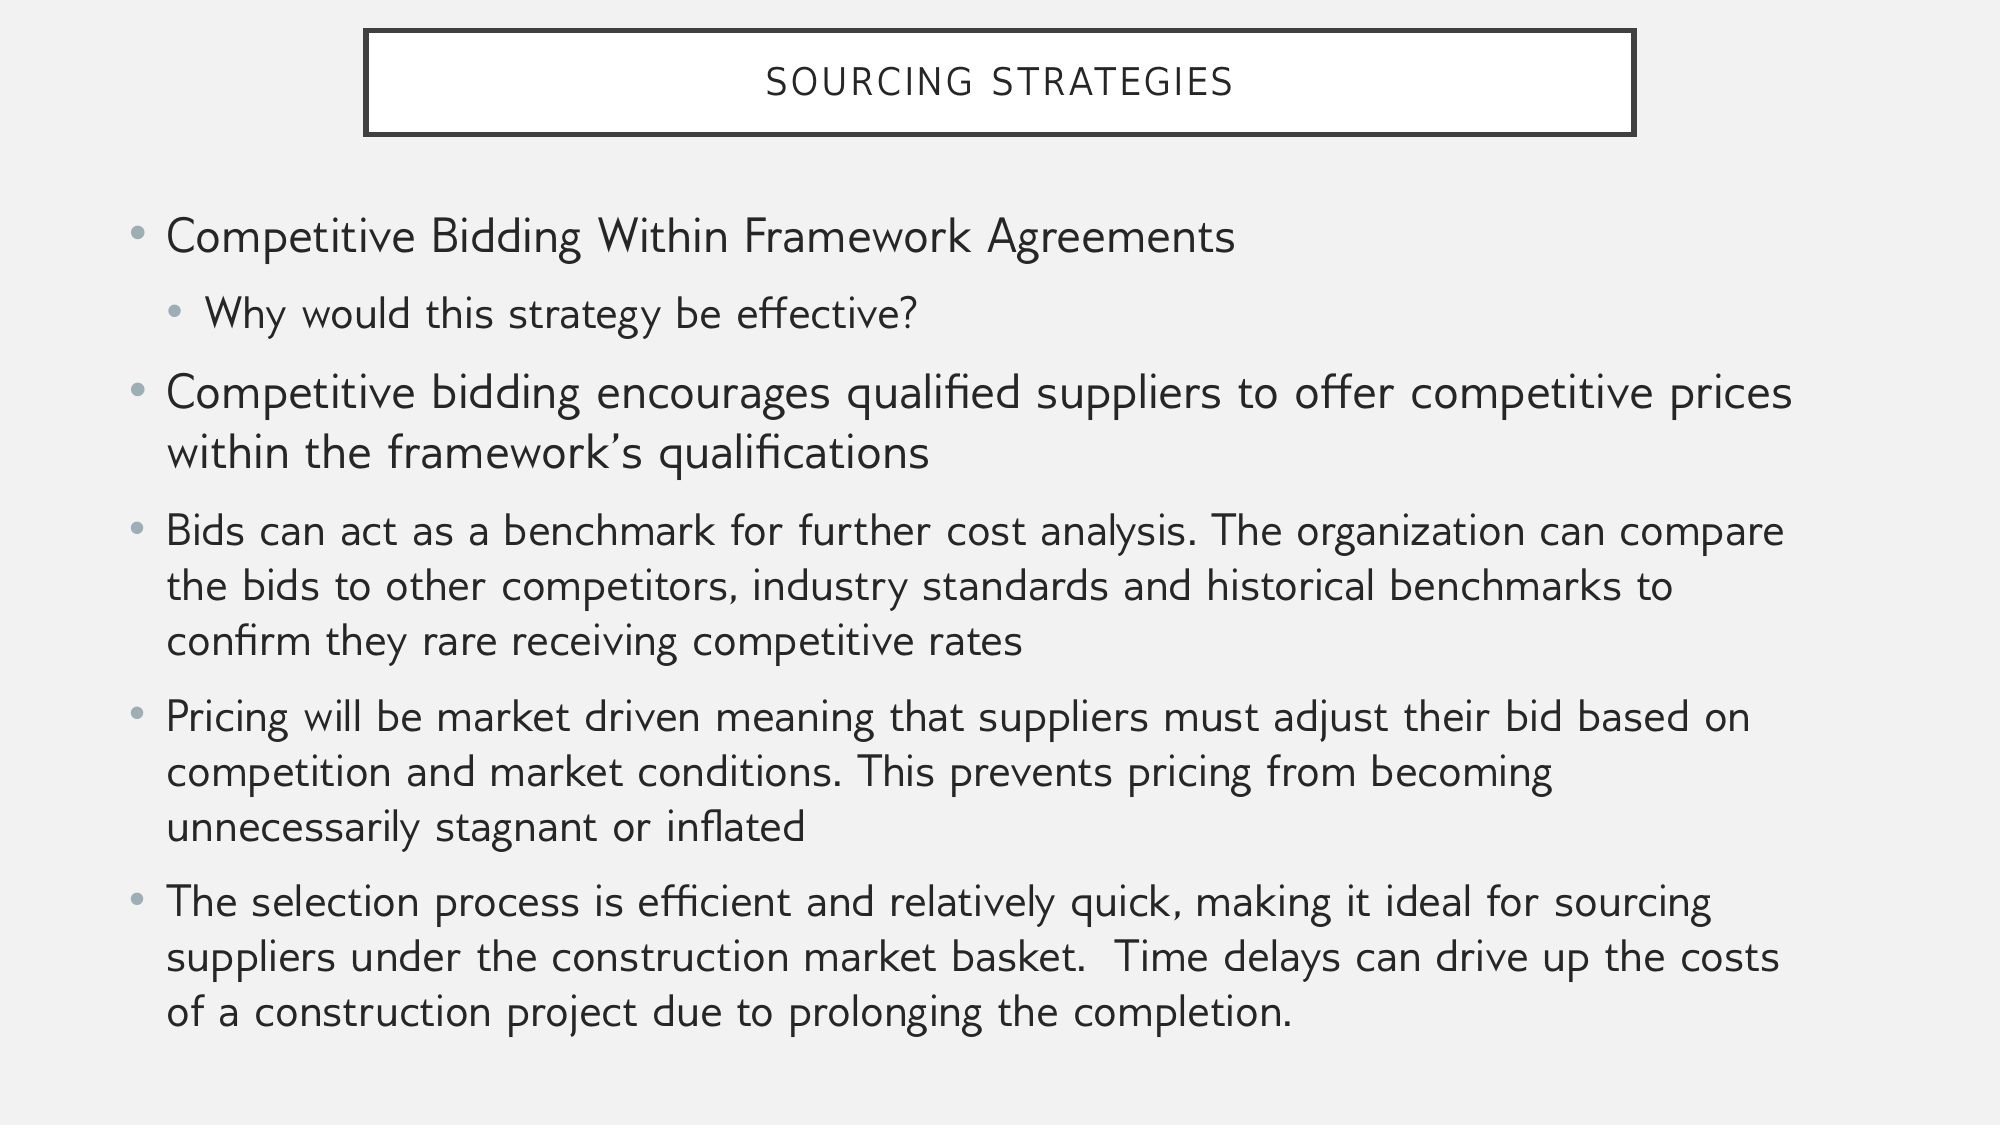

# Sourcing strategies
Competitive Bidding Within Framework Agreements
Why would this strategy be effective?
Competitive bidding encourages qualified suppliers to offer competitive prices within the framework’s qualifications
Bids can act as a benchmark for further cost analysis. The organization can compare the bids to other competitors, industry standards and historical benchmarks to confirm they rare receiving competitive rates
Pricing will be market driven meaning that suppliers must adjust their bid based on competition and market conditions. This prevents pricing from becoming unnecessarily stagnant or inflated
The selection process is efficient and relatively quick, making it ideal for sourcing suppliers under the construction market basket.  Time delays can drive up the costs of a construction project due to prolonging the completion.